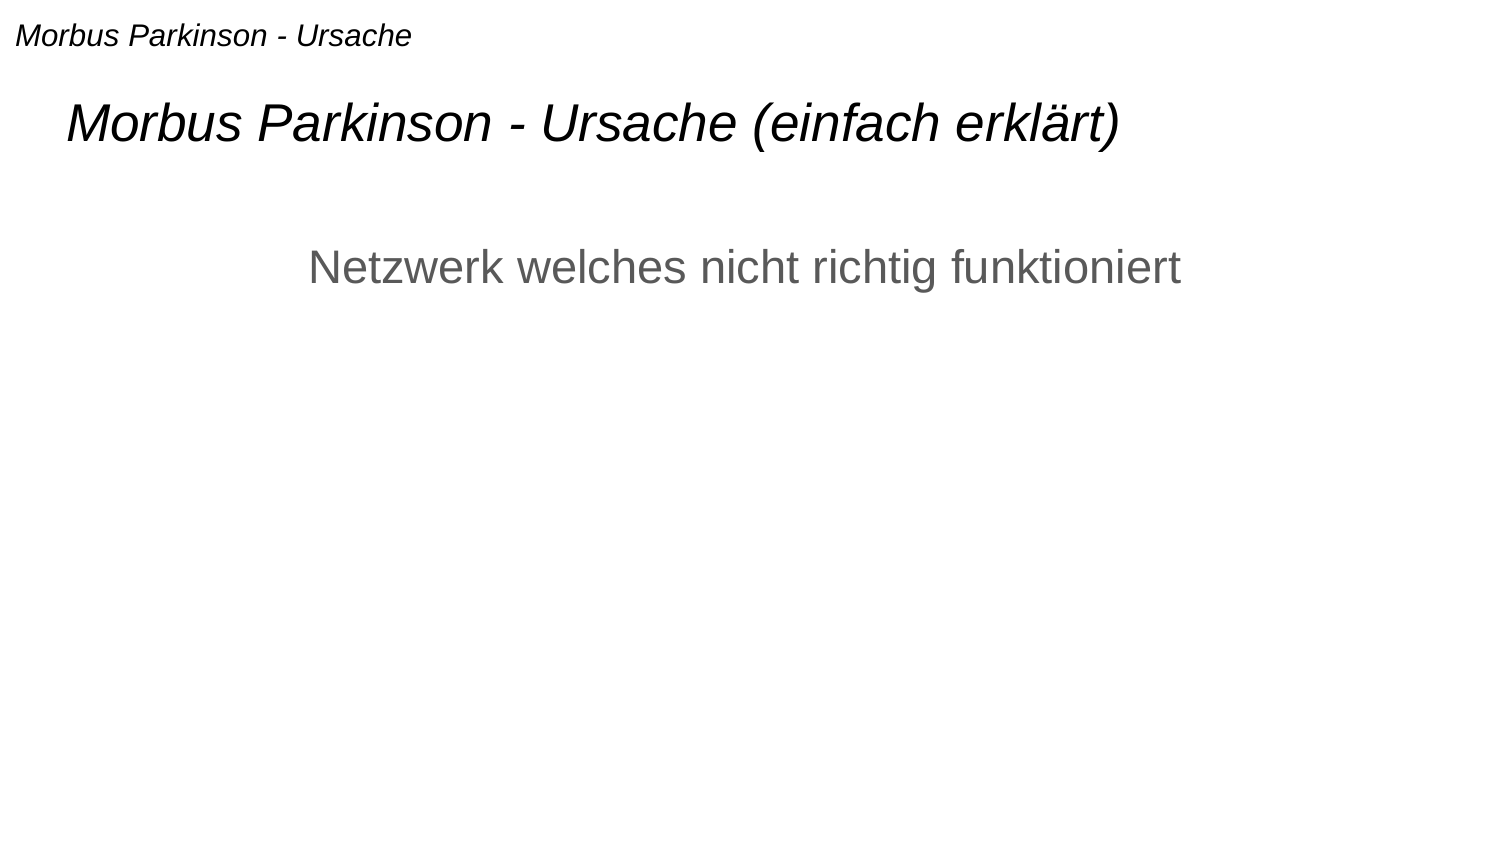

Morbus Parkinson - Ursache
# Morbus Parkinson - Ursache (einfach erklärt)
Netzwerk welches nicht richtig funktioniert